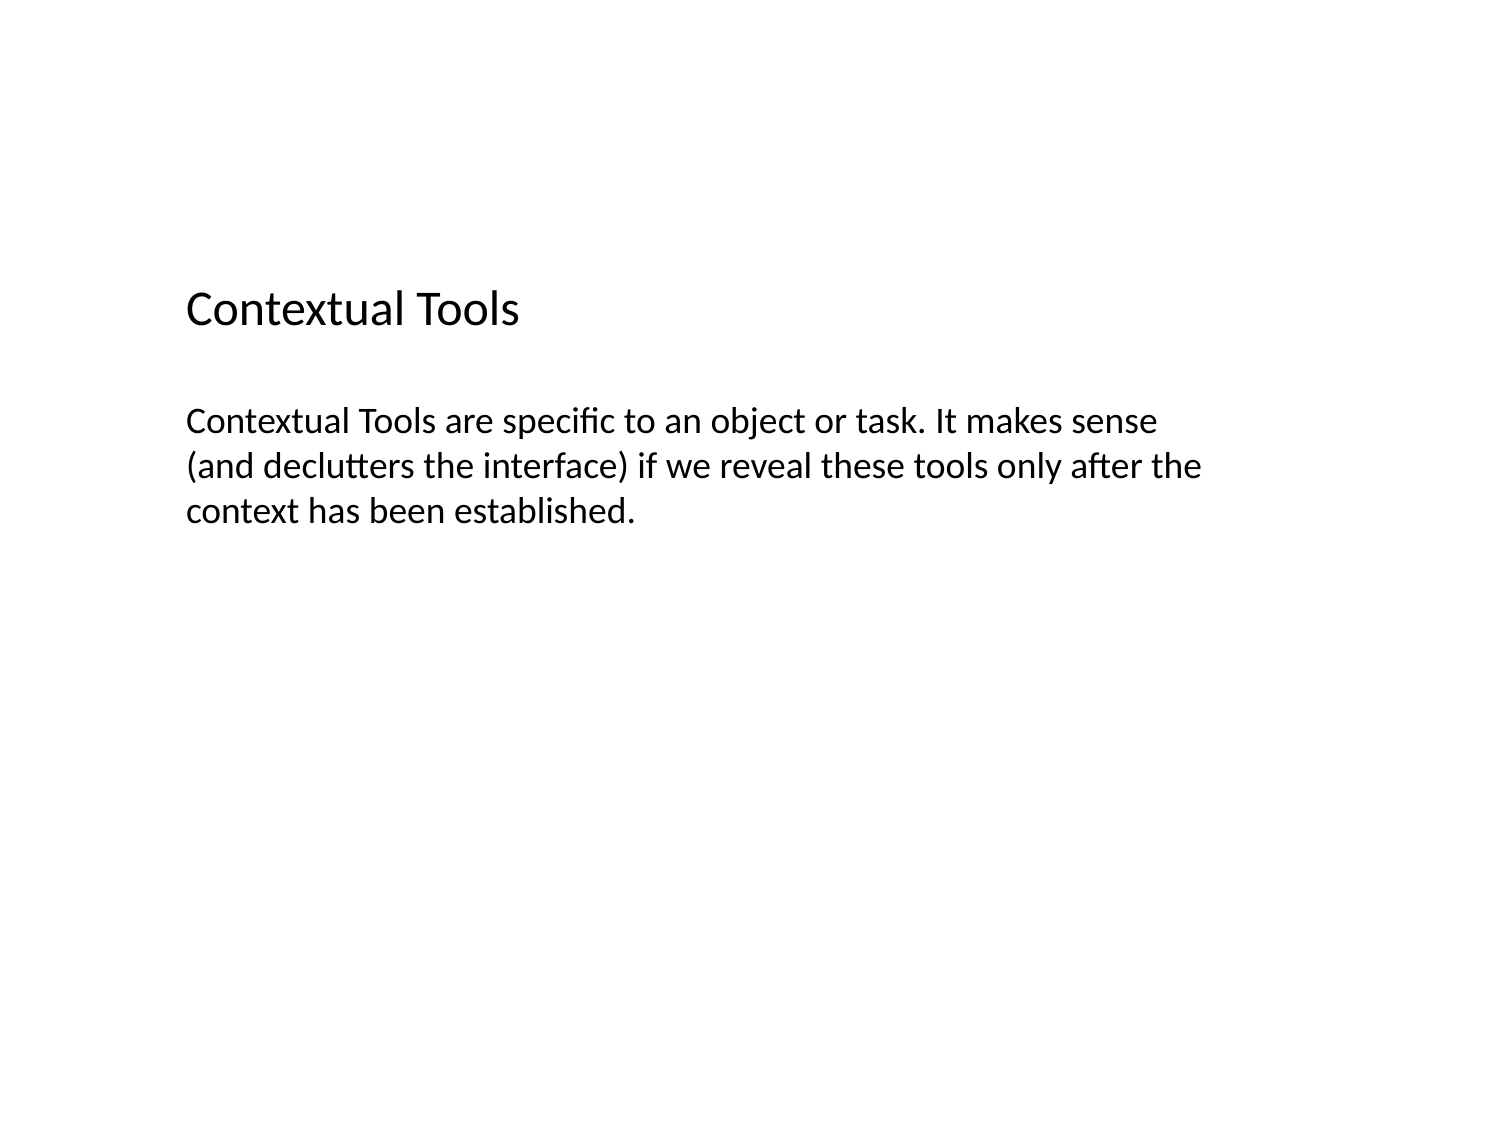

Contextual Tools

Contextual Tools are specific to an object or task. It makes sense (and declutters the interface) if we reveal these tools only after the context has been established.